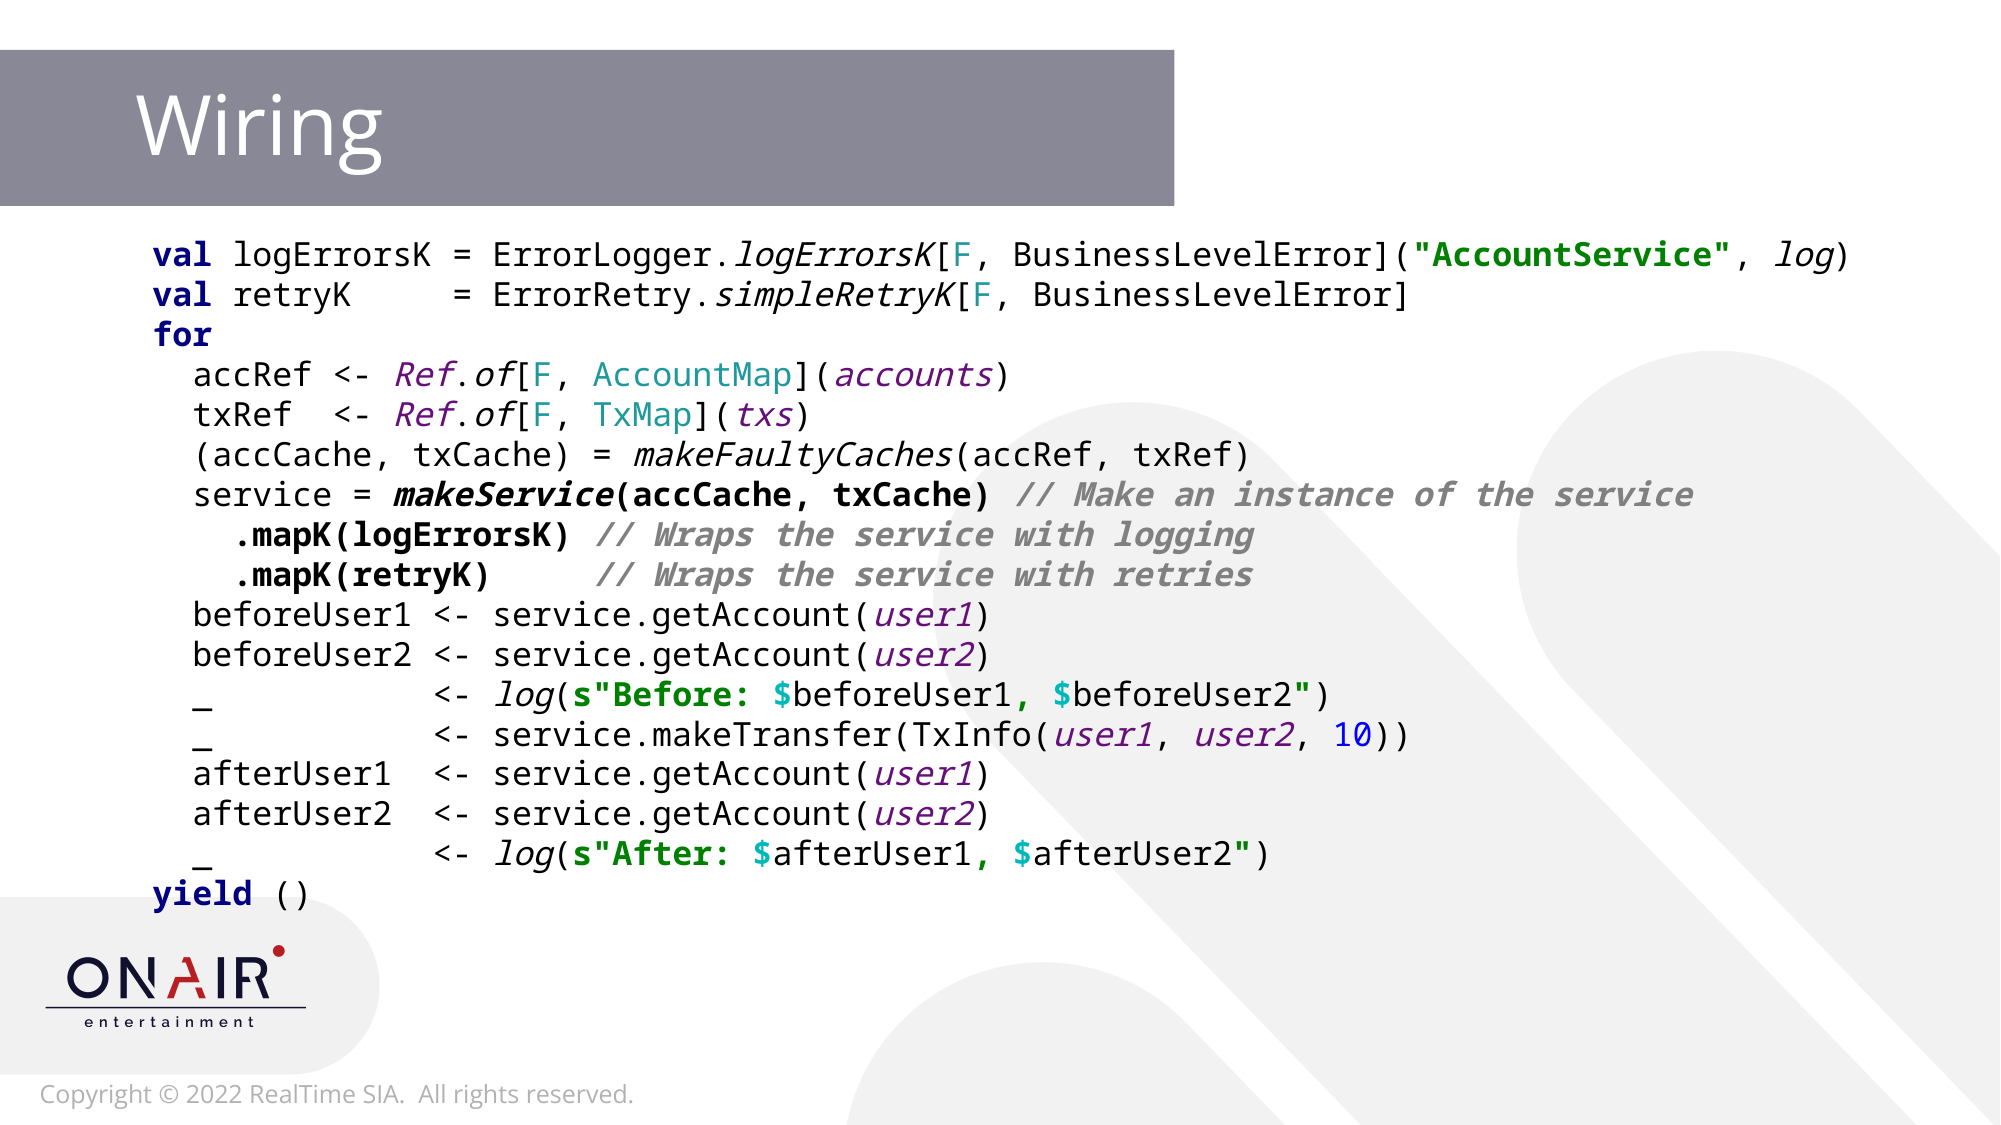

# Wiring
val logErrorsK = ErrorLogger.logErrorsK[F, BusinessLevelError]("AccountService", log)
val retryK     = ErrorRetry.simpleRetryK[F, BusinessLevelError]
for
  accRef <- Ref.of[F, AccountMap](accounts)
  txRef  <- Ref.of[F, TxMap](txs)
  (accCache, txCache) = makeFaultyCaches(accRef, txRef)
  service = makeService(accCache, txCache) // Make an instance of the service
    .mapK(logErrorsK) // Wraps the service with logging
    .mapK(retryK)     // Wraps the service with retries
  beforeUser1 <- service.getAccount(user1)
  beforeUser2 <- service.getAccount(user2)
  _           <- log(s"Before: $beforeUser1, $beforeUser2")
  _           <- service.makeTransfer(TxInfo(user1, user2, 10))
  afterUser1  <- service.getAccount(user1)
  afterUser2  <- service.getAccount(user2)
  _           <- log(s"After: $afterUser1, $afterUser2")
yield ()
22
Copyright © 2022 RealTime SIA.  All rights reserved.